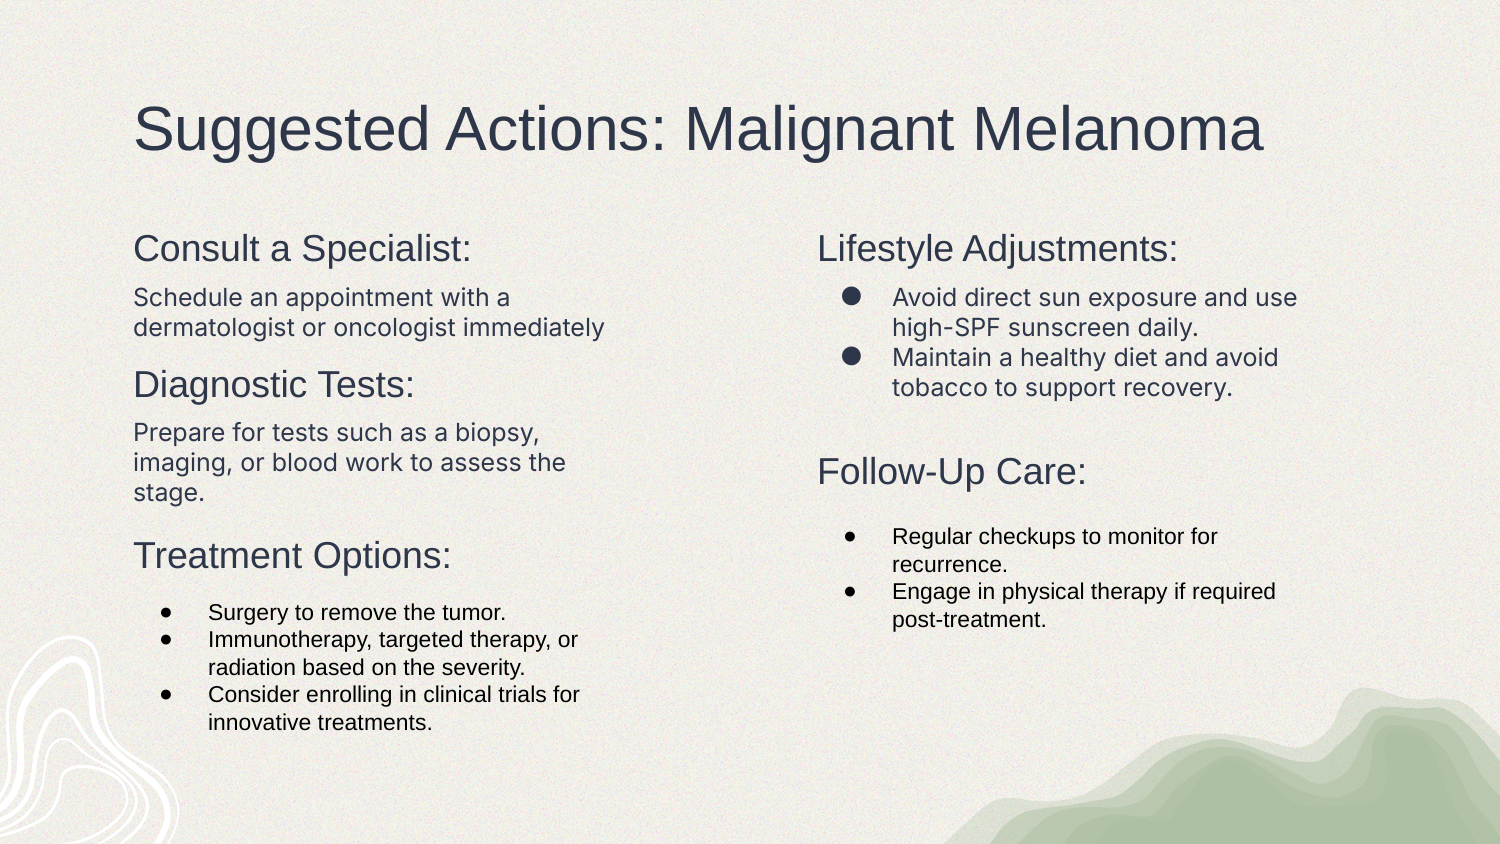

# Suggested Actions: Malignant Melanoma
Consult a Specialist:
Lifestyle Adjustments:
Schedule an appointment with a dermatologist or oncologist immediately
Avoid direct sun exposure and use high-SPF sunscreen daily.
Maintain a healthy diet and avoid tobacco to support recovery.

Diagnostic Tests:
Prepare for tests such as a biopsy, imaging, or blood work to assess the stage.

Follow-Up Care:
Regular checkups to monitor for recurrence.
Engage in physical therapy if required post-treatment.

Treatment Options:
Surgery to remove the tumor.
Immunotherapy, targeted therapy, or radiation based on the severity.
Consider enrolling in clinical trials for innovative treatments.